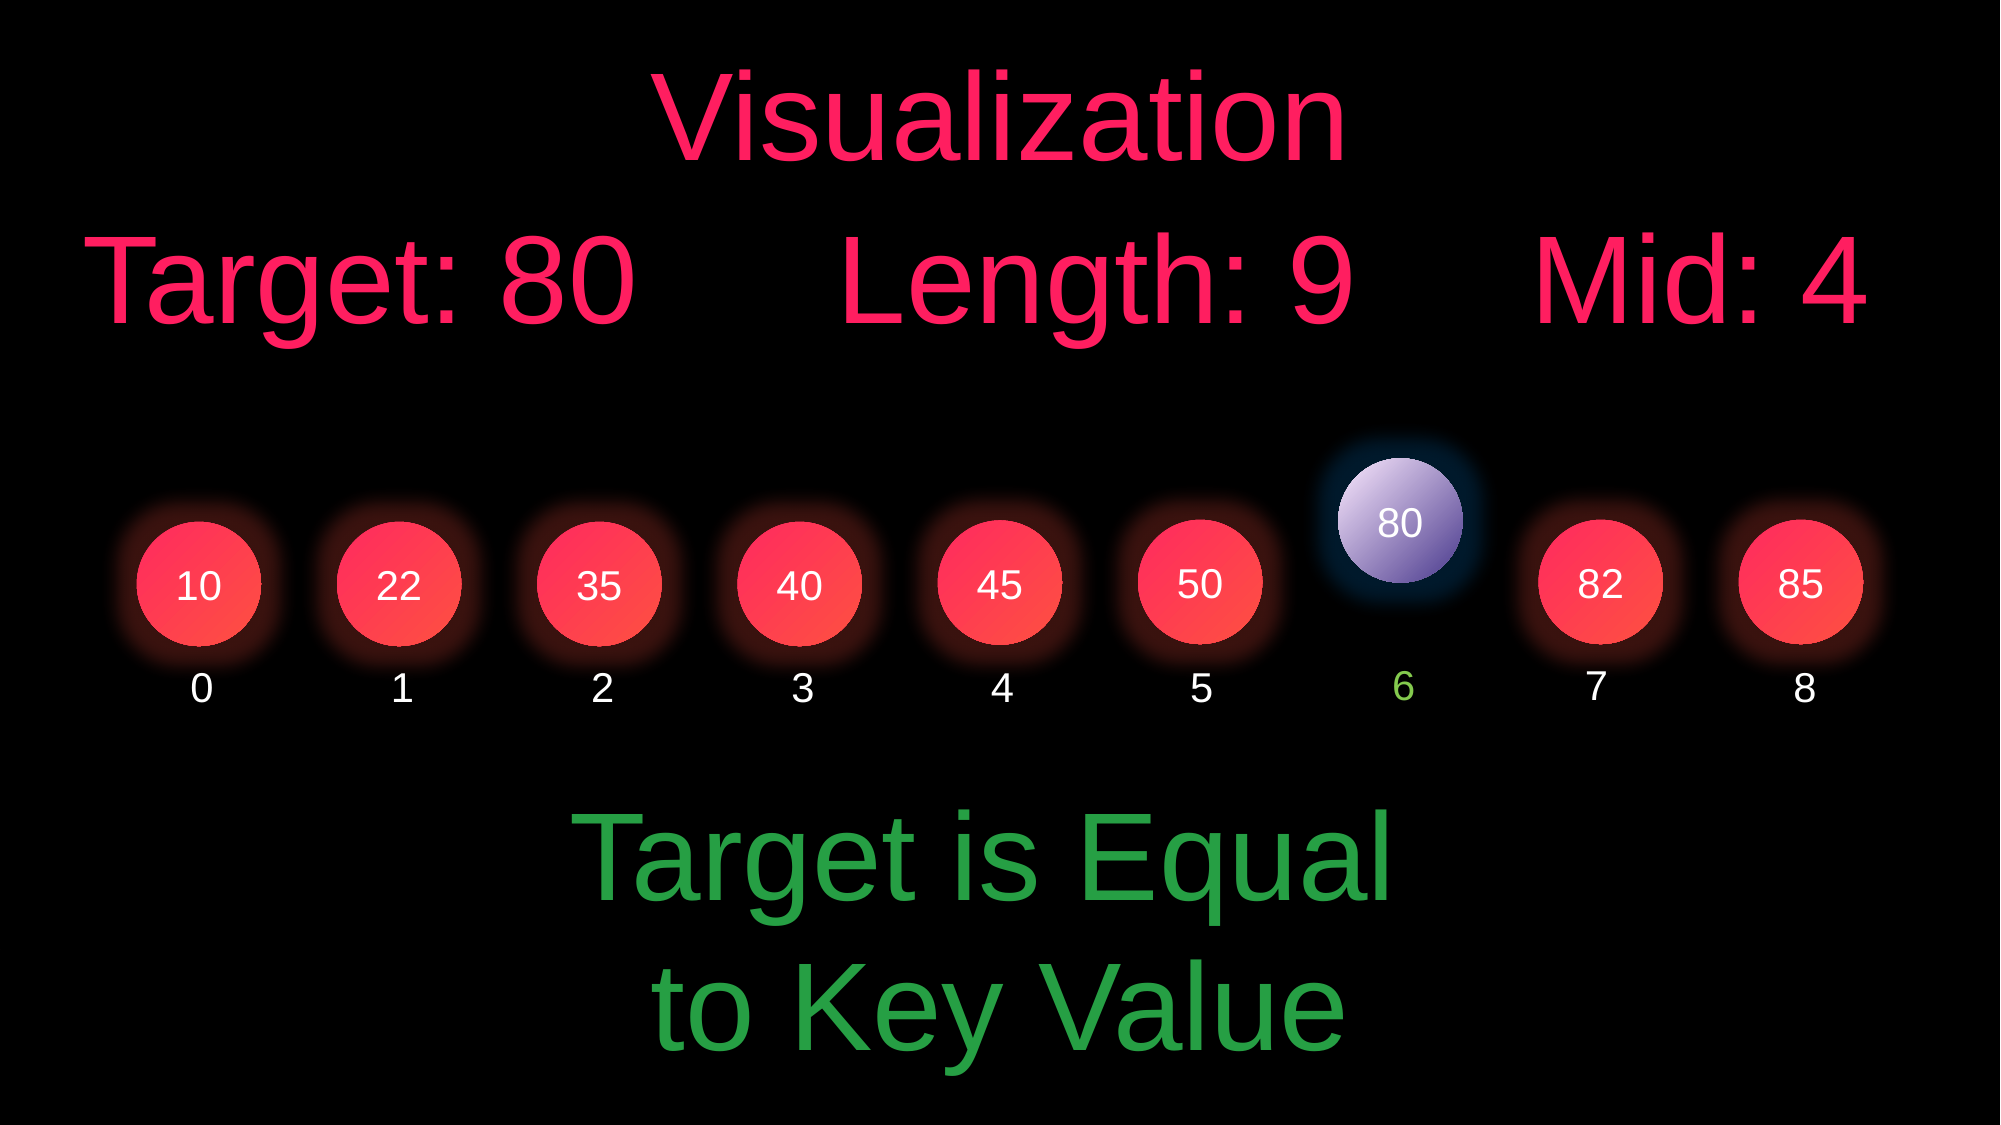

Visualization
Target: 80
Length: 9
Mid: 4
80
50
82
85
45
10
22
35
40
6
7
0
1
2
3
4
5
8
Target is Equal
to Key Value
Input Size
CPU operations